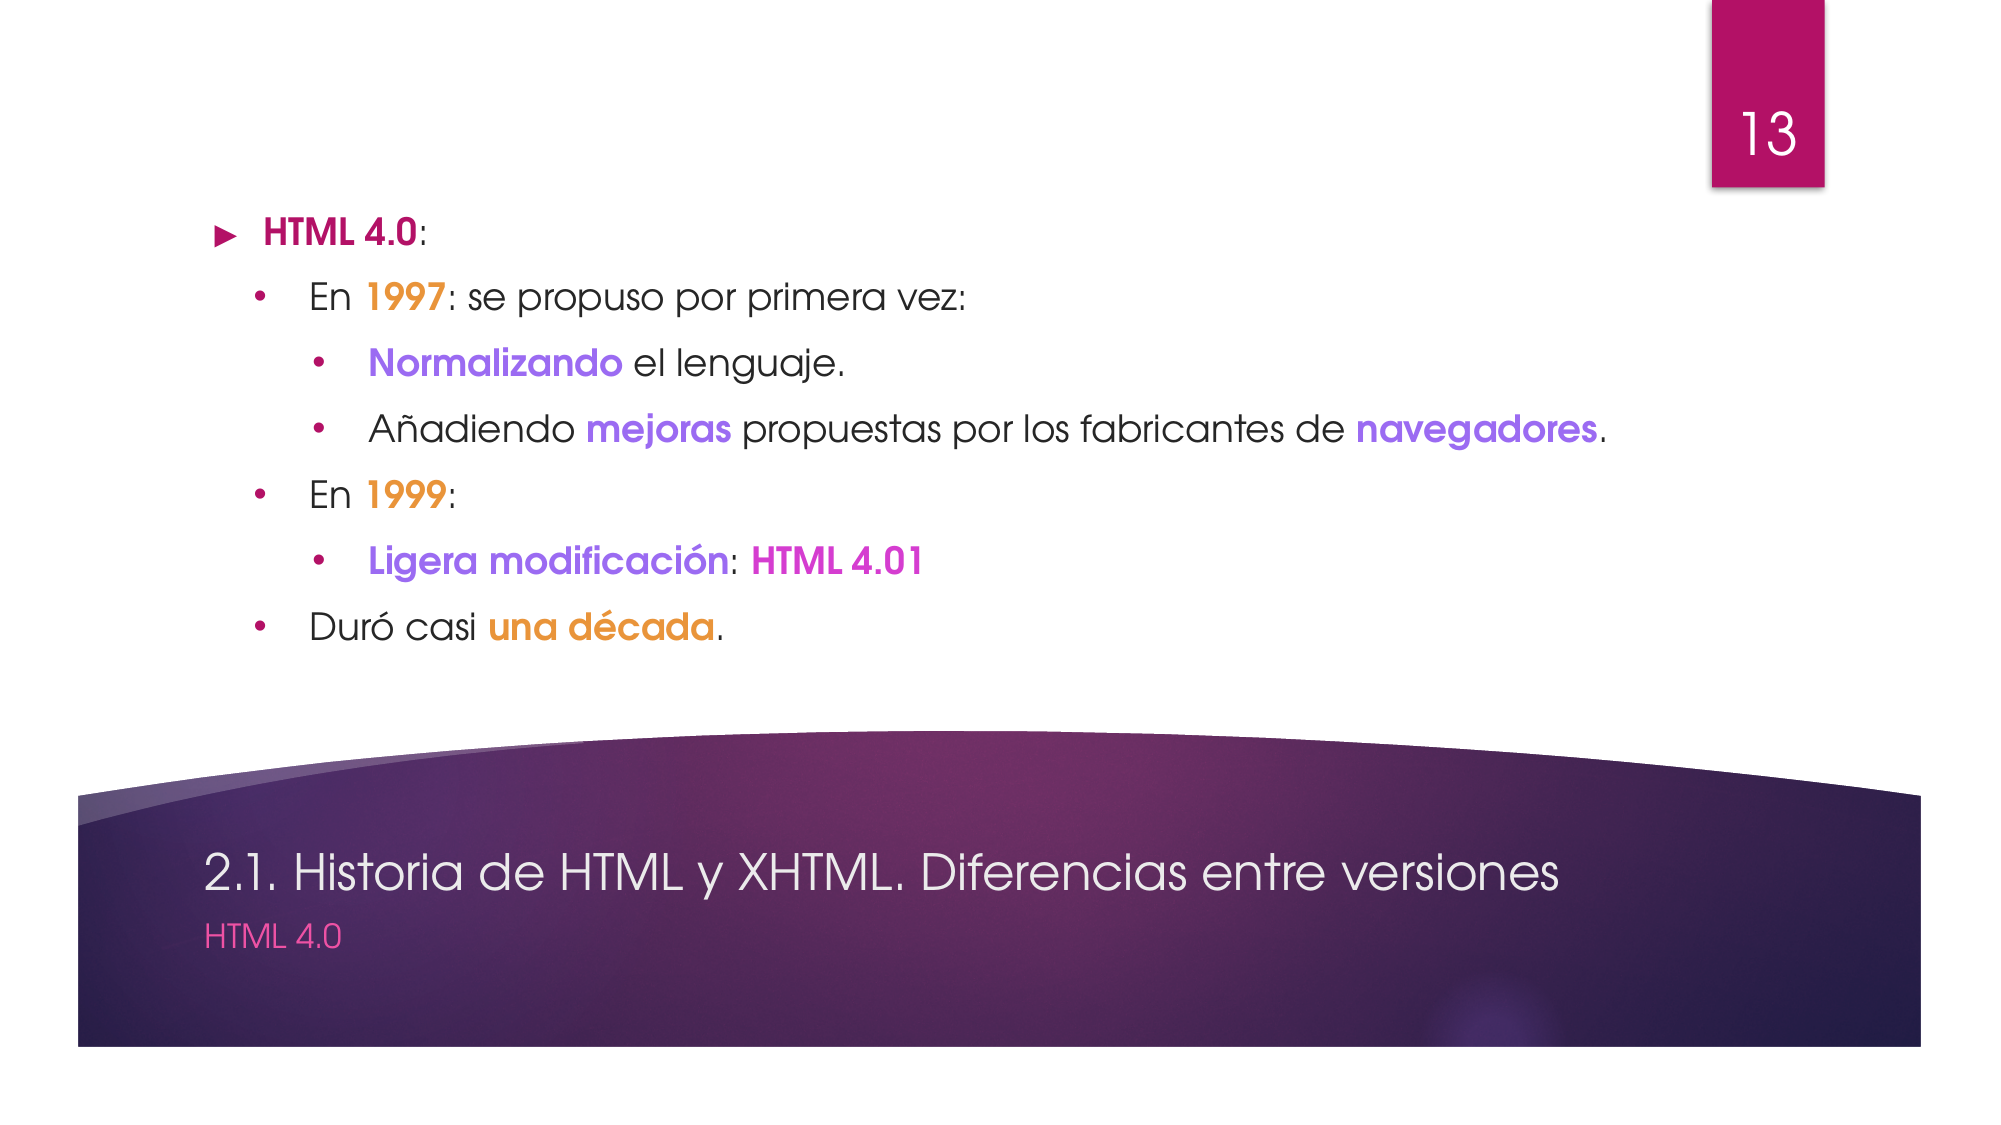

13
HTML 4.0:
En 1997: se propuso por primera vez:
Normalizando el lenguaje.
Añadiendo mejoras propuestas por los fabricantes de navegadores.
En 1999:
Ligera modificación: HTML 4.01
Duró casi una década.

# 2.1. Historia de HTML y XHTML. Diferencias entre versiones
HTML 4.0